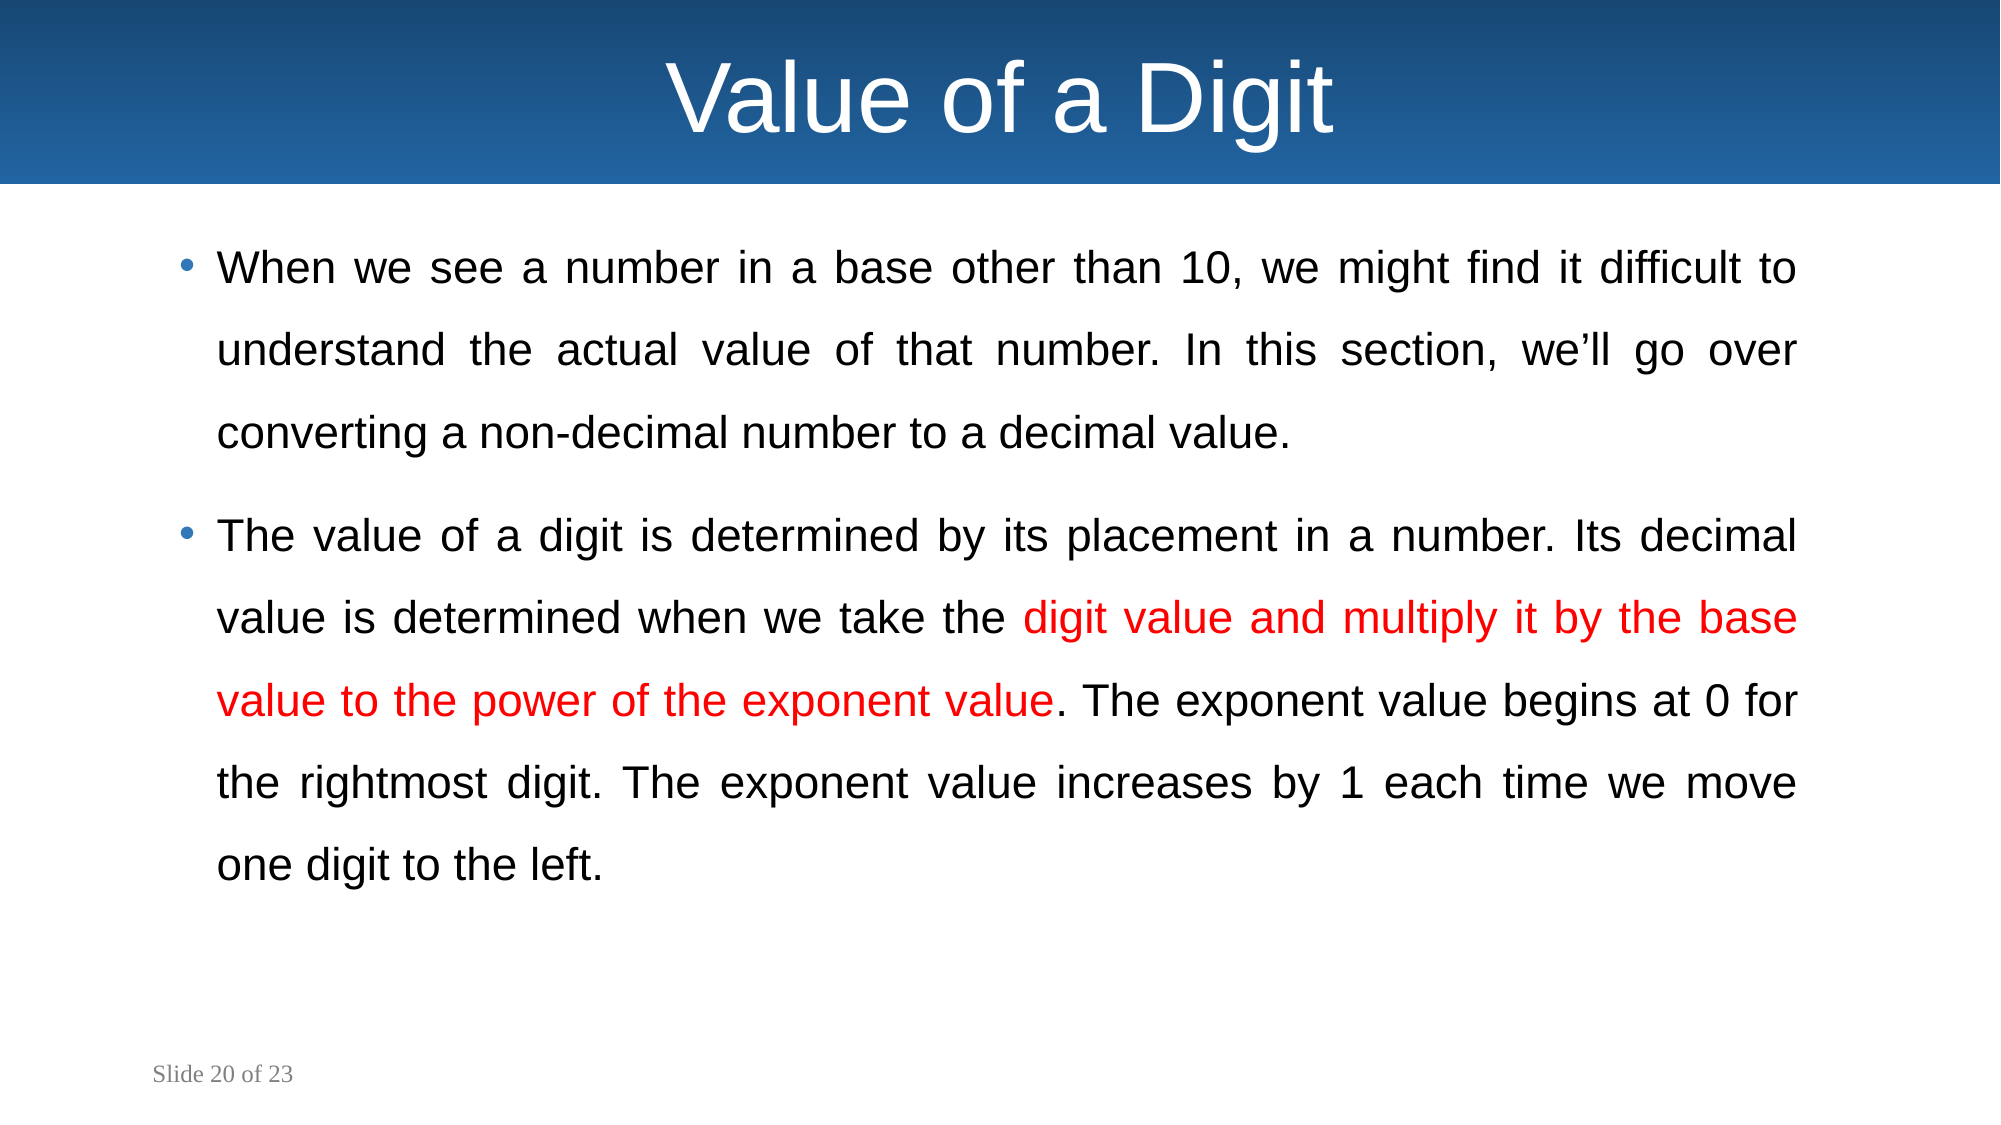

Value of a Digit
When we see a number in a base other than 10, we might find it difficult to understand the actual value of that number. In this section, we’ll go over converting a non-decimal number to a decimal value.
The value of a digit is determined by its placement in a number. Its decimal value is determined when we take the digit value and multiply it by the base value to the power of the exponent value. The exponent value begins at 0 for the rightmost digit. The exponent value increases by 1 each time we move one digit to the left.
Slide 20 of 23